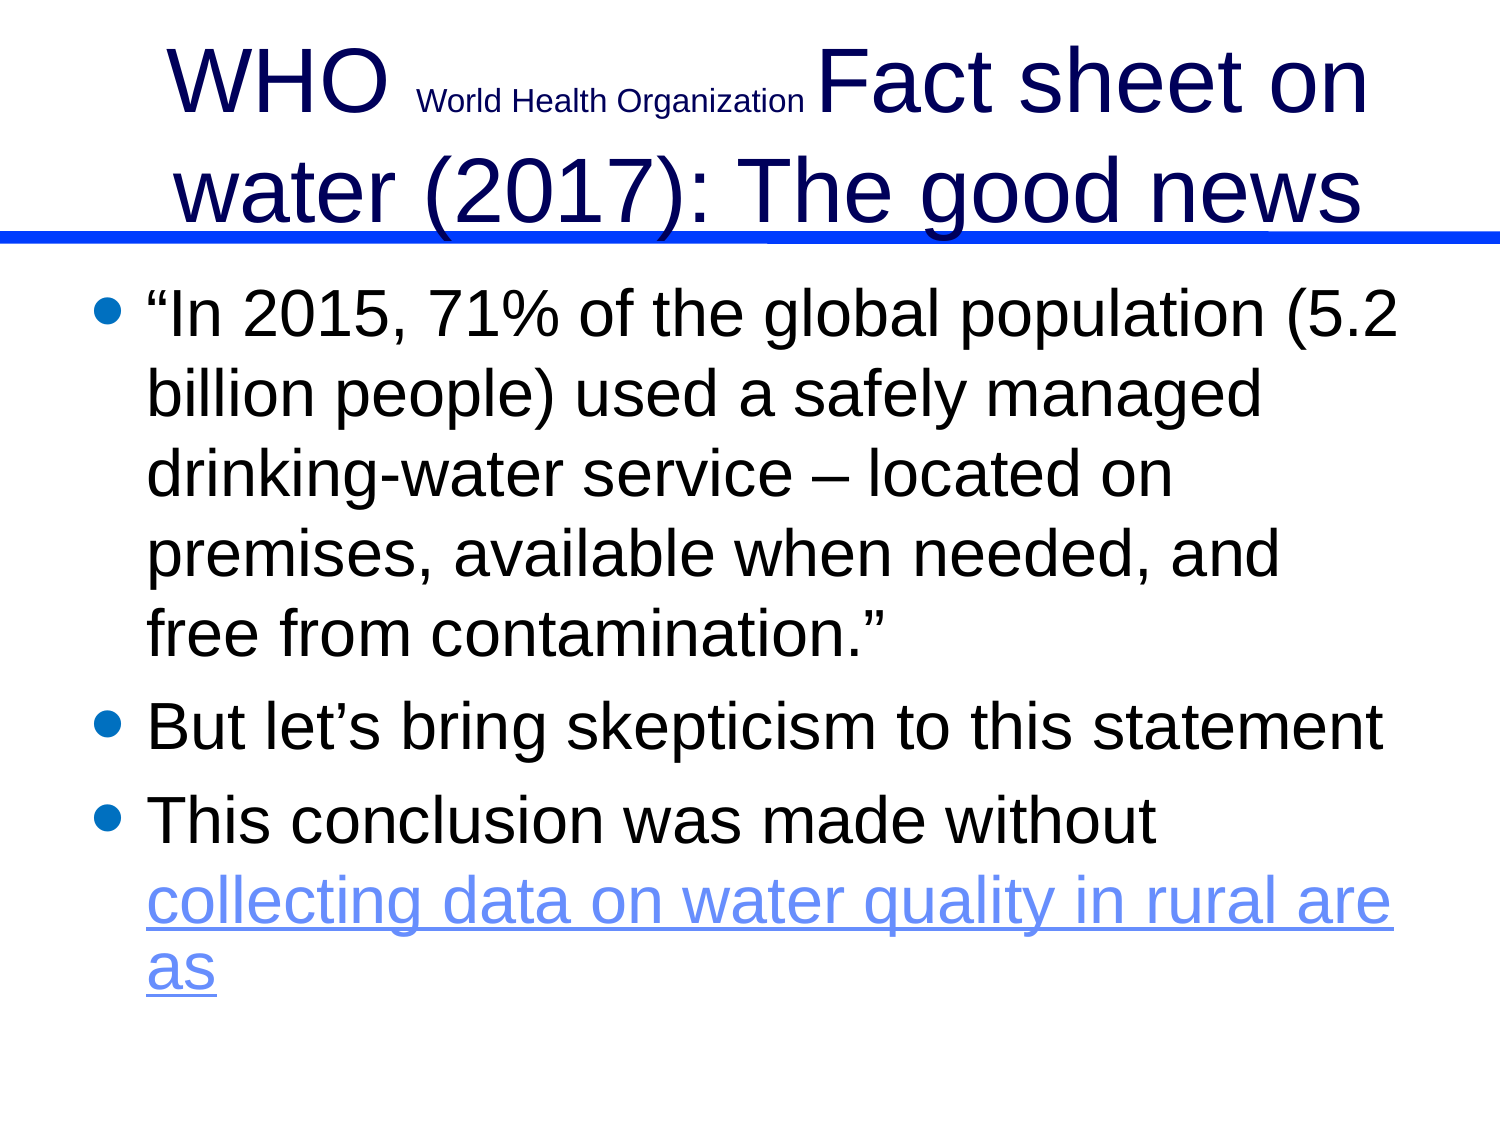

# WHO World Health Organization Fact sheet on water (2017): The good news
“In 2015, 71% of the global population (5.2 billion people) used a safely managed drinking-water service – located on premises, available when needed, and free from contamination.”
But let’s bring skepticism to this statement
This conclusion was made without collecting data on water quality in rural areas